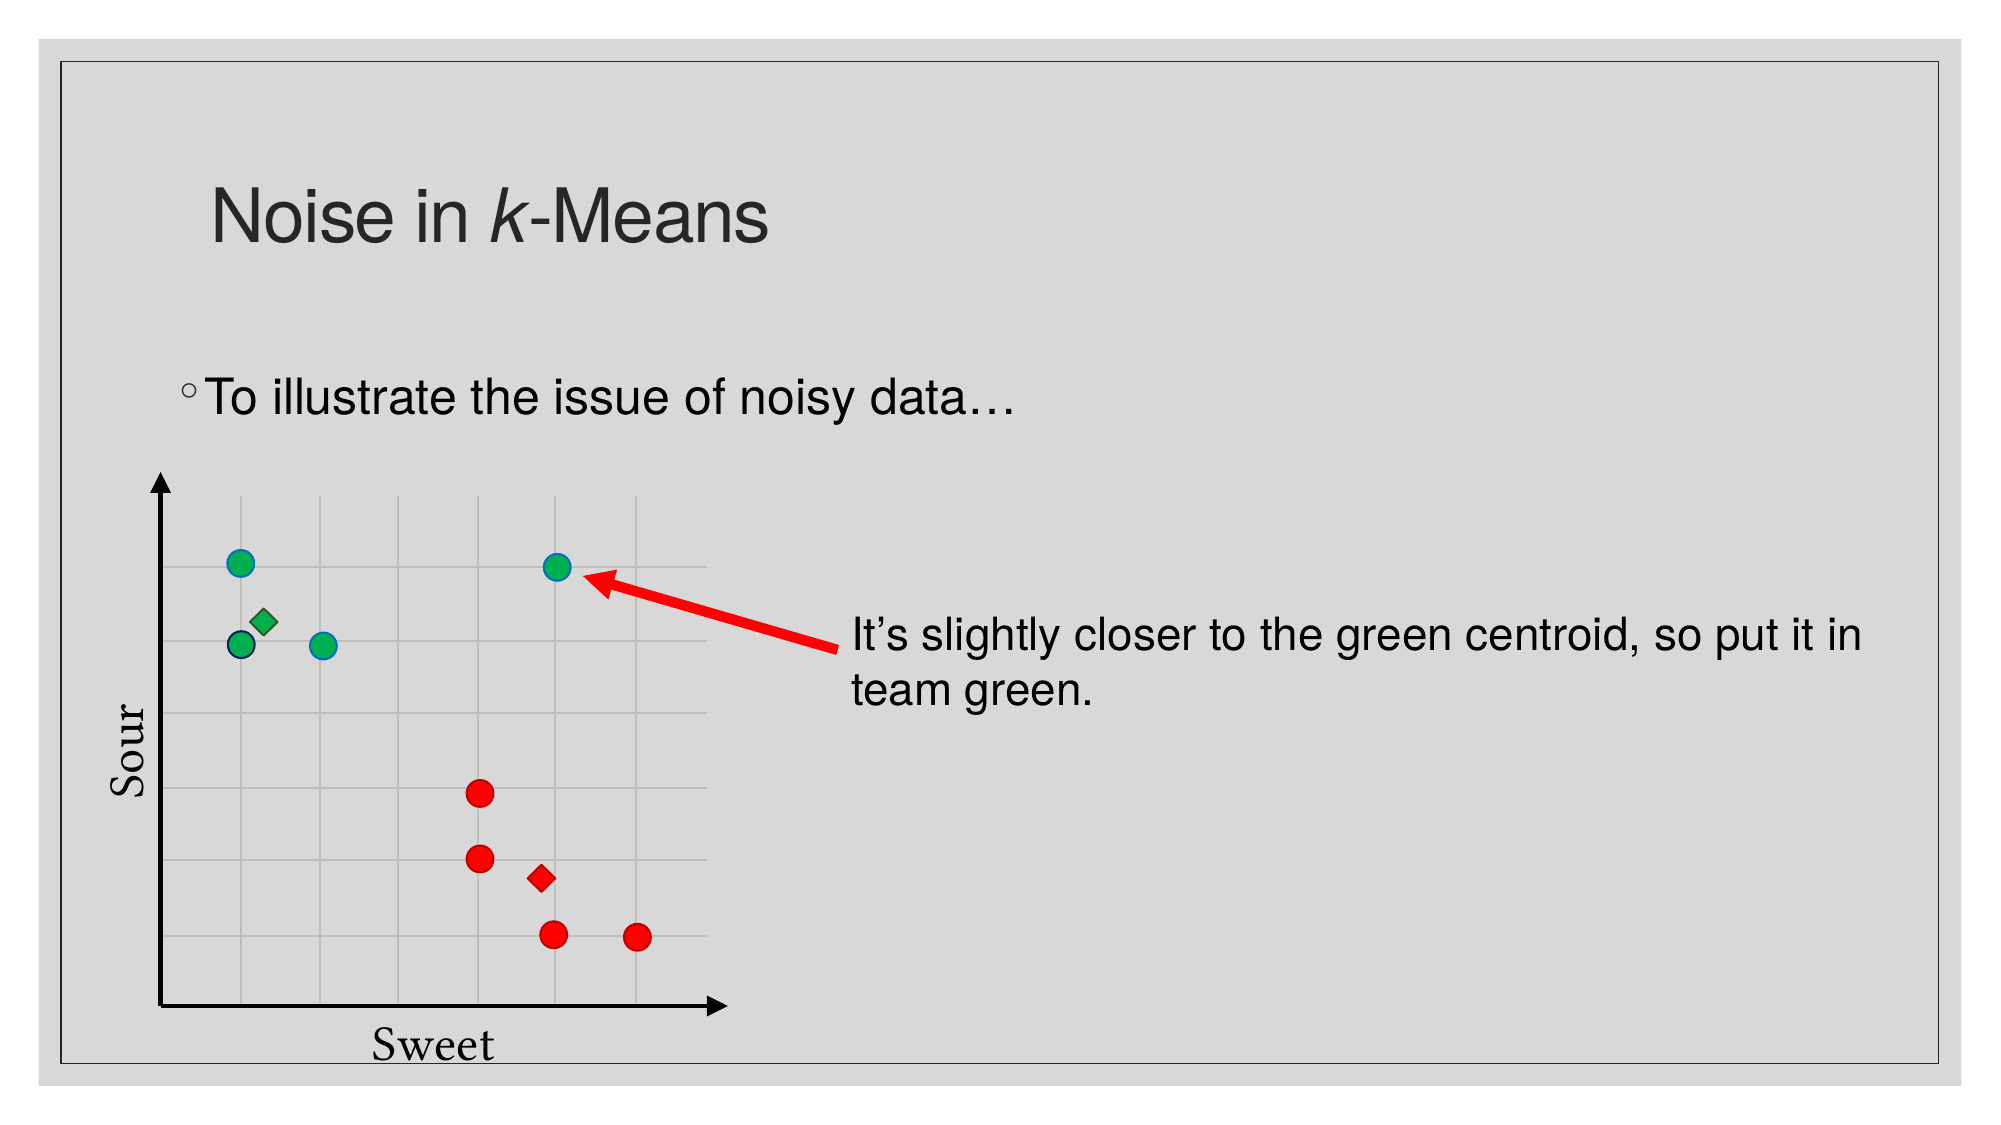

# Noise in k-Means
To illustrate the issue of noisy data…
Sour
Sweet

It’s slightly closer to the green centroid, so put it in team green.